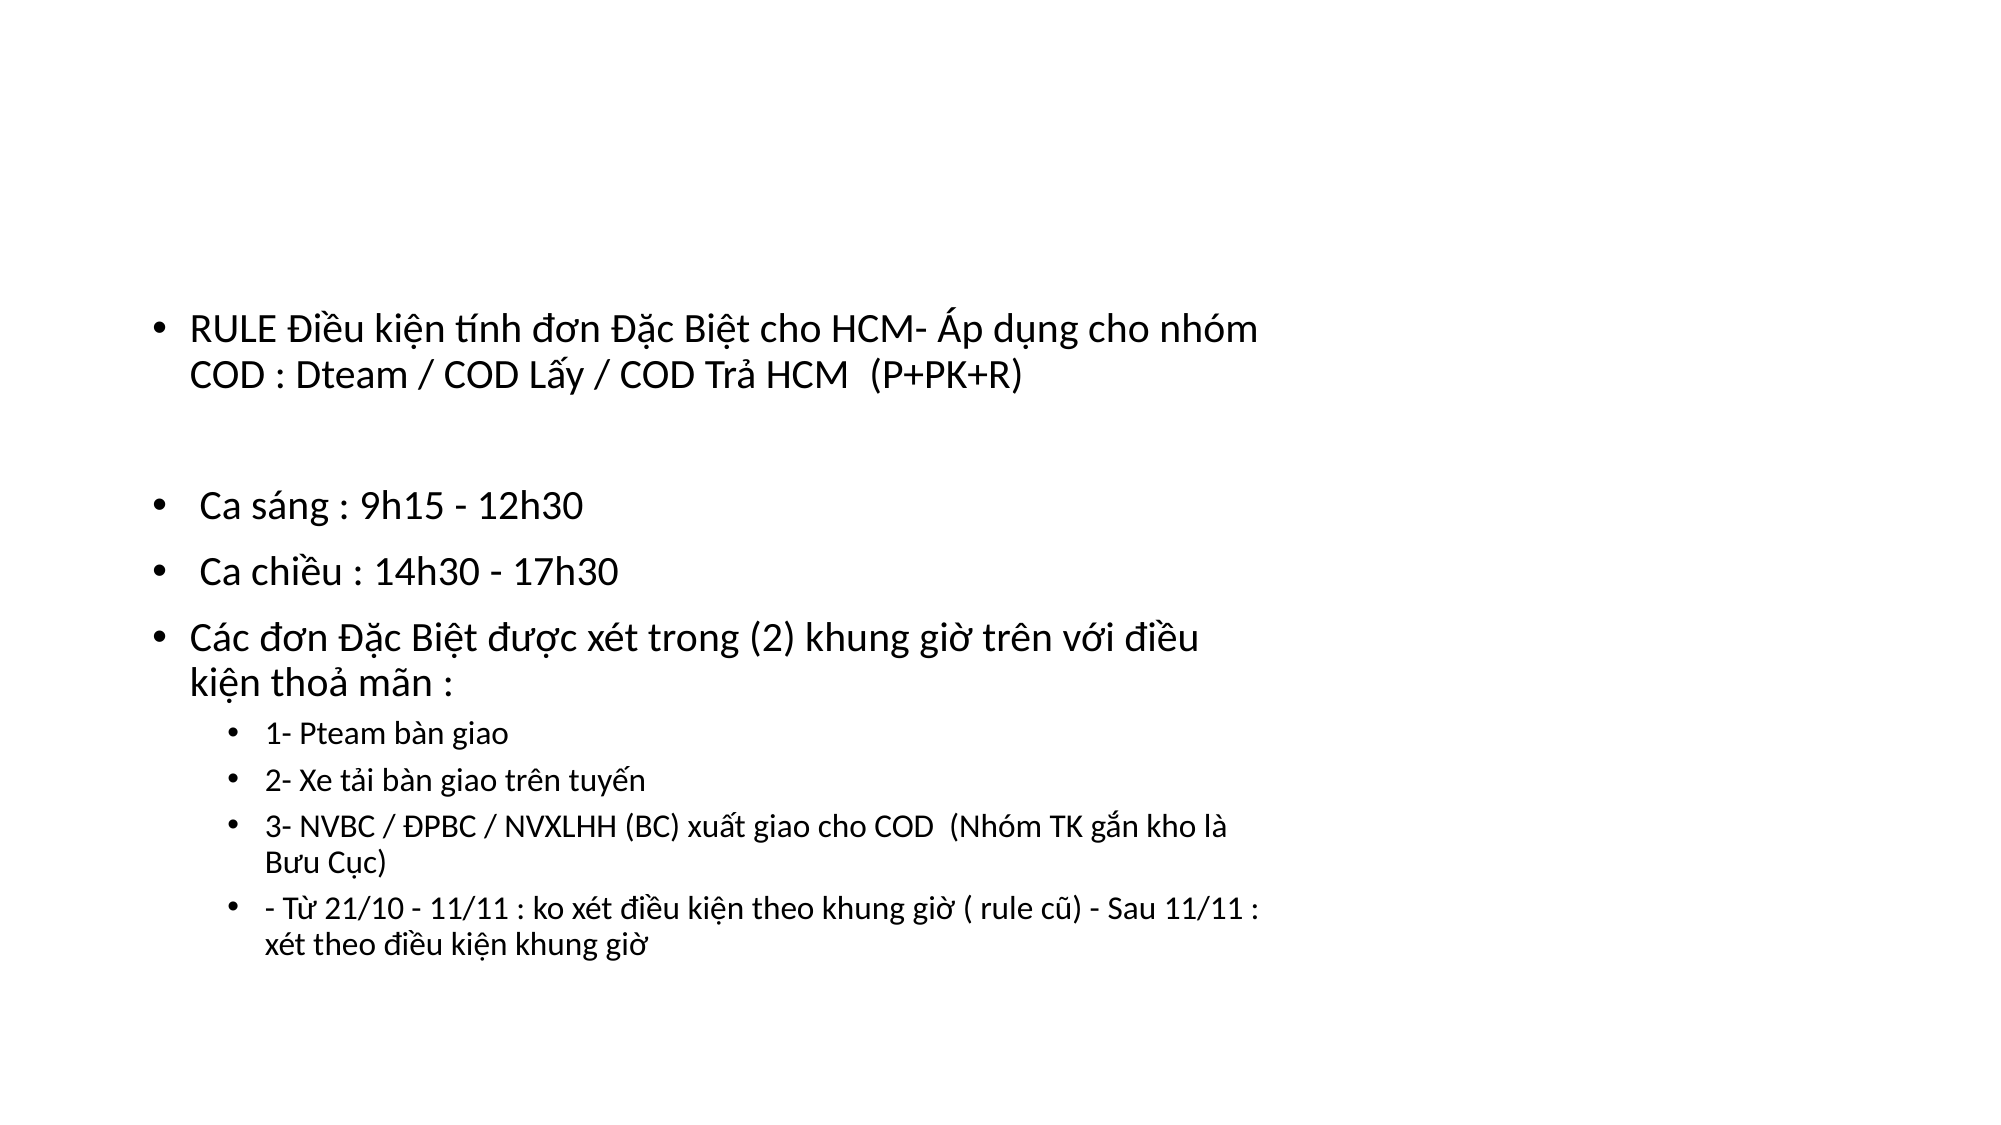

#
RULE Điều kiện tính đơn Đặc Biệt cho HCM- Áp dụng cho nhóm COD : Dteam / COD Lấy / COD Trả HCM  (P+PK+R)

 Ca sáng : 9h15 - 12h30
 Ca chiều : 14h30 - 17h30
Các đơn Đặc Biệt được xét trong (2) khung giờ trên với điều kiện thoả mãn :
1- Pteam bàn giao
2- Xe tải bàn giao trên tuyến
3- NVBC / ĐPBC / NVXLHH (BC) xuất giao cho COD  (Nhóm TK gắn kho là Bưu Cục)
- Từ 21/10 - 11/11 : ko xét điều kiện theo khung giờ ( rule cũ) - Sau 11/11 : xét theo điều kiện khung giờ